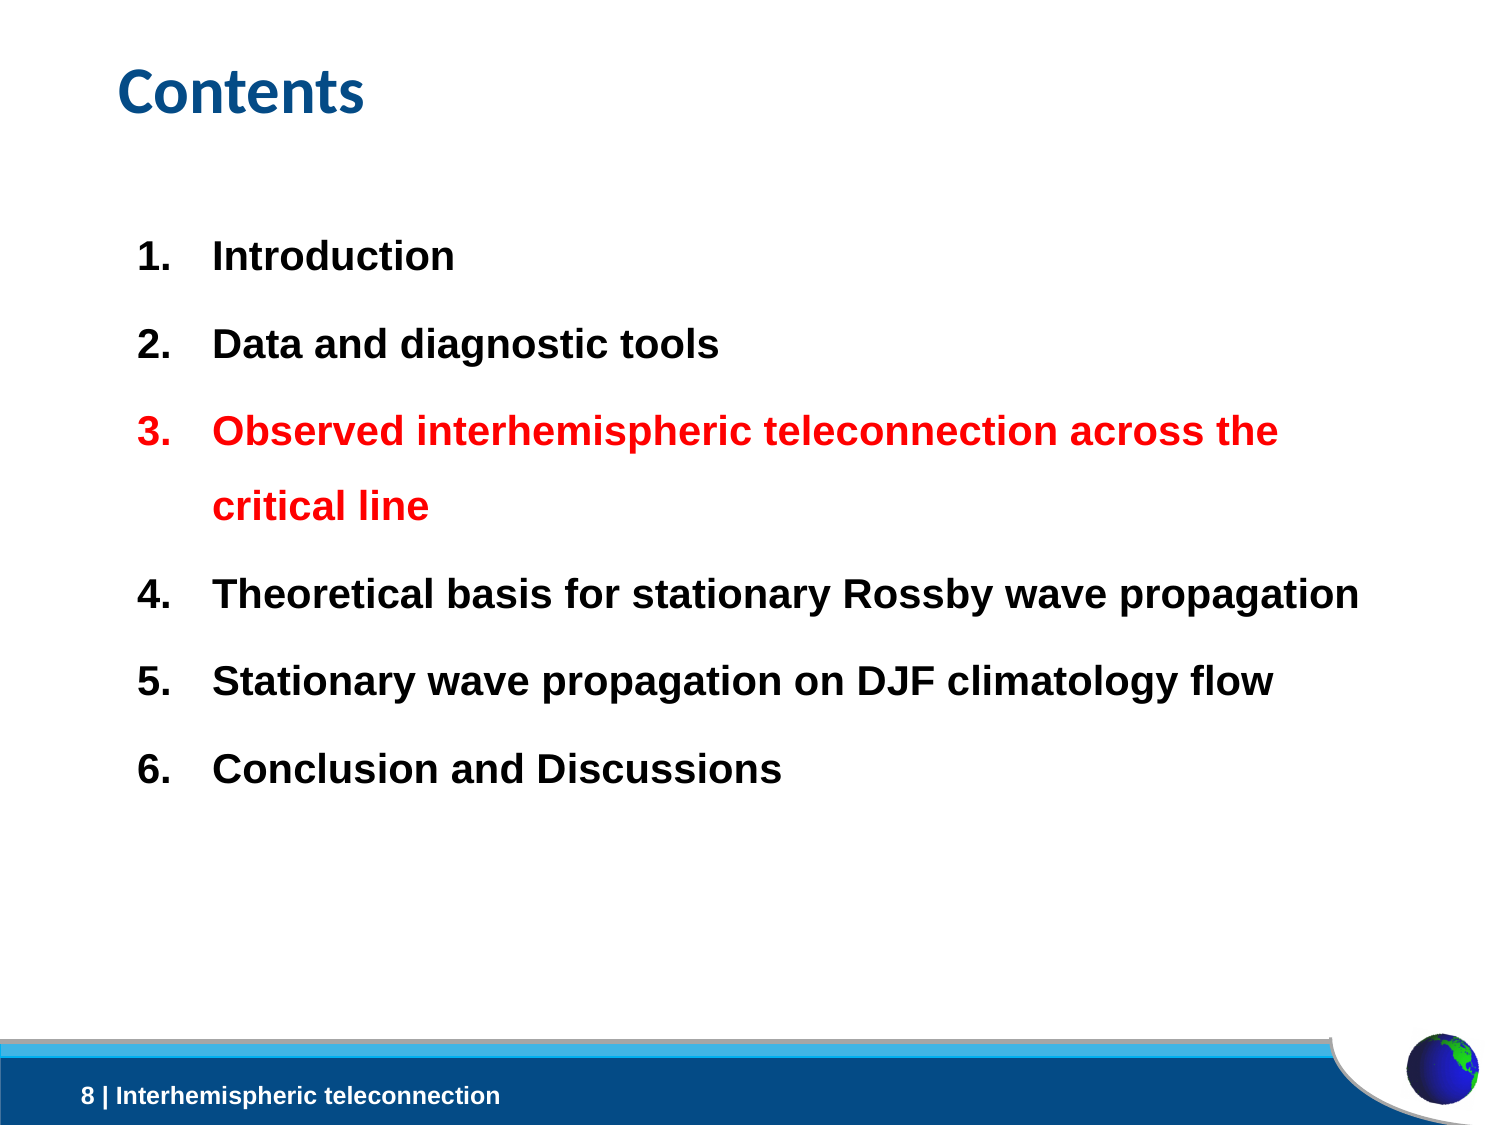

# Contents
Introduction
Data and diagnostic tools
Observed interhemispheric teleconnection across the critical line
Theoretical basis for stationary Rossby wave propagation
Stationary wave propagation on DJF climatology flow
Conclusion and Discussions

8 | Interhemispheric teleconnection